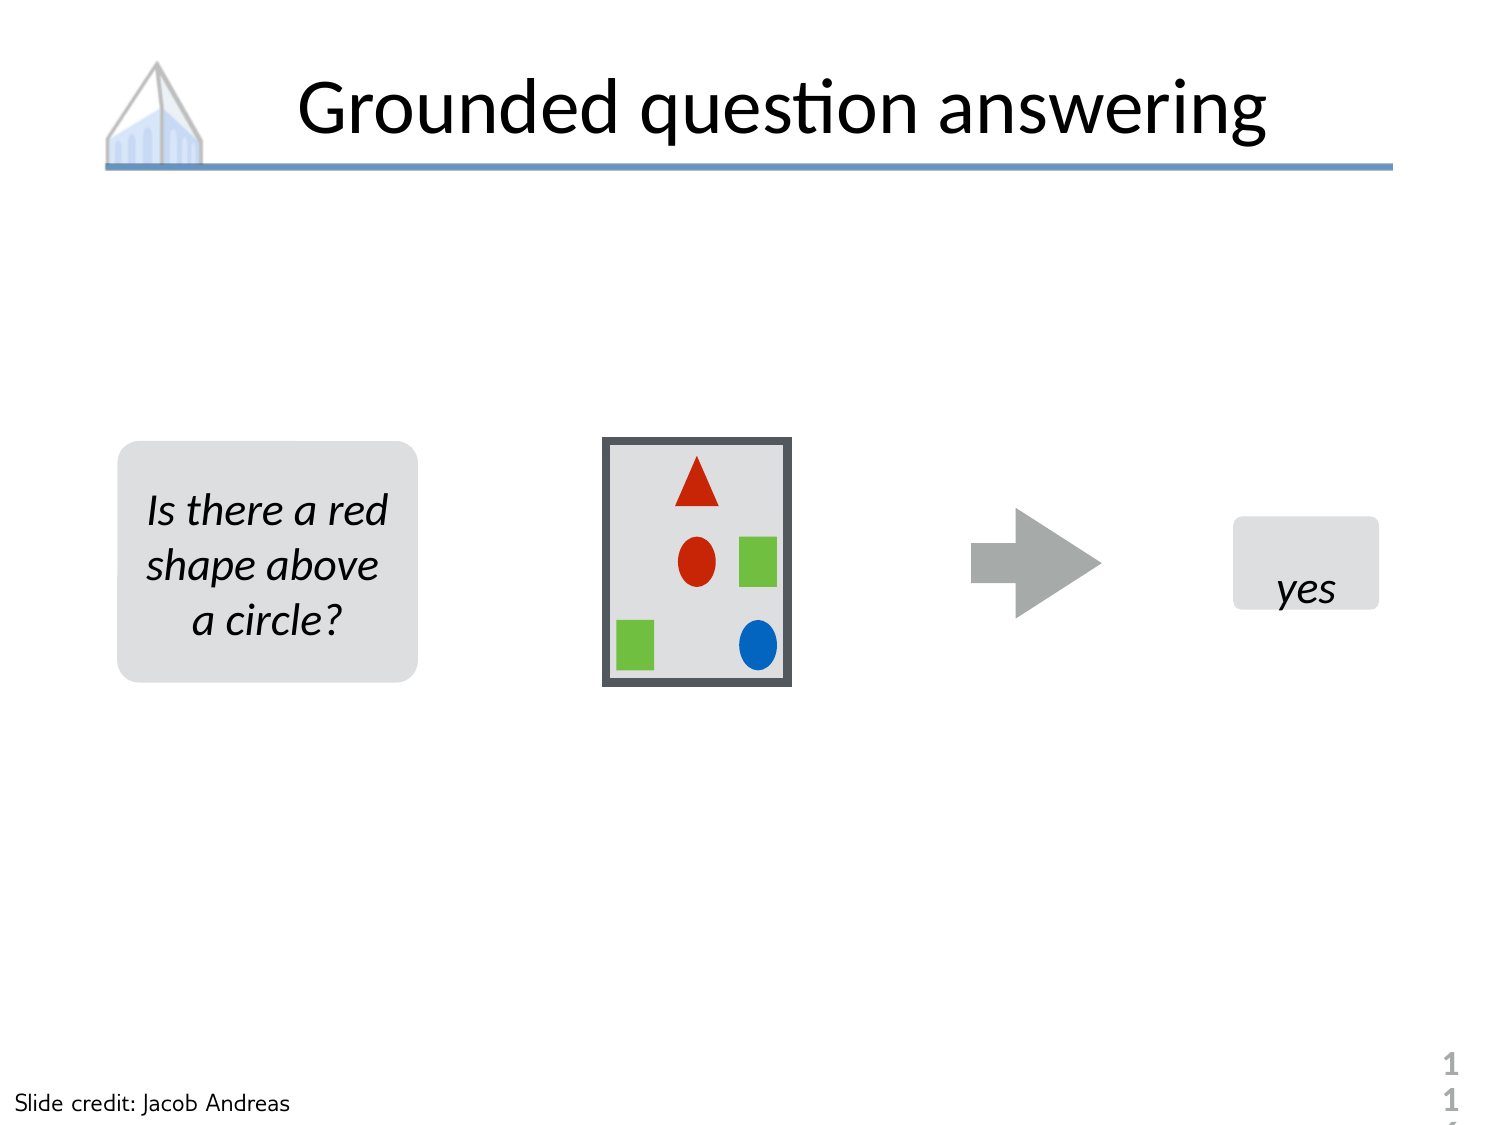

# Grounded question answering
Is there a red shape above
a circle?

yes
116
Slide credit: Jacob Andreas